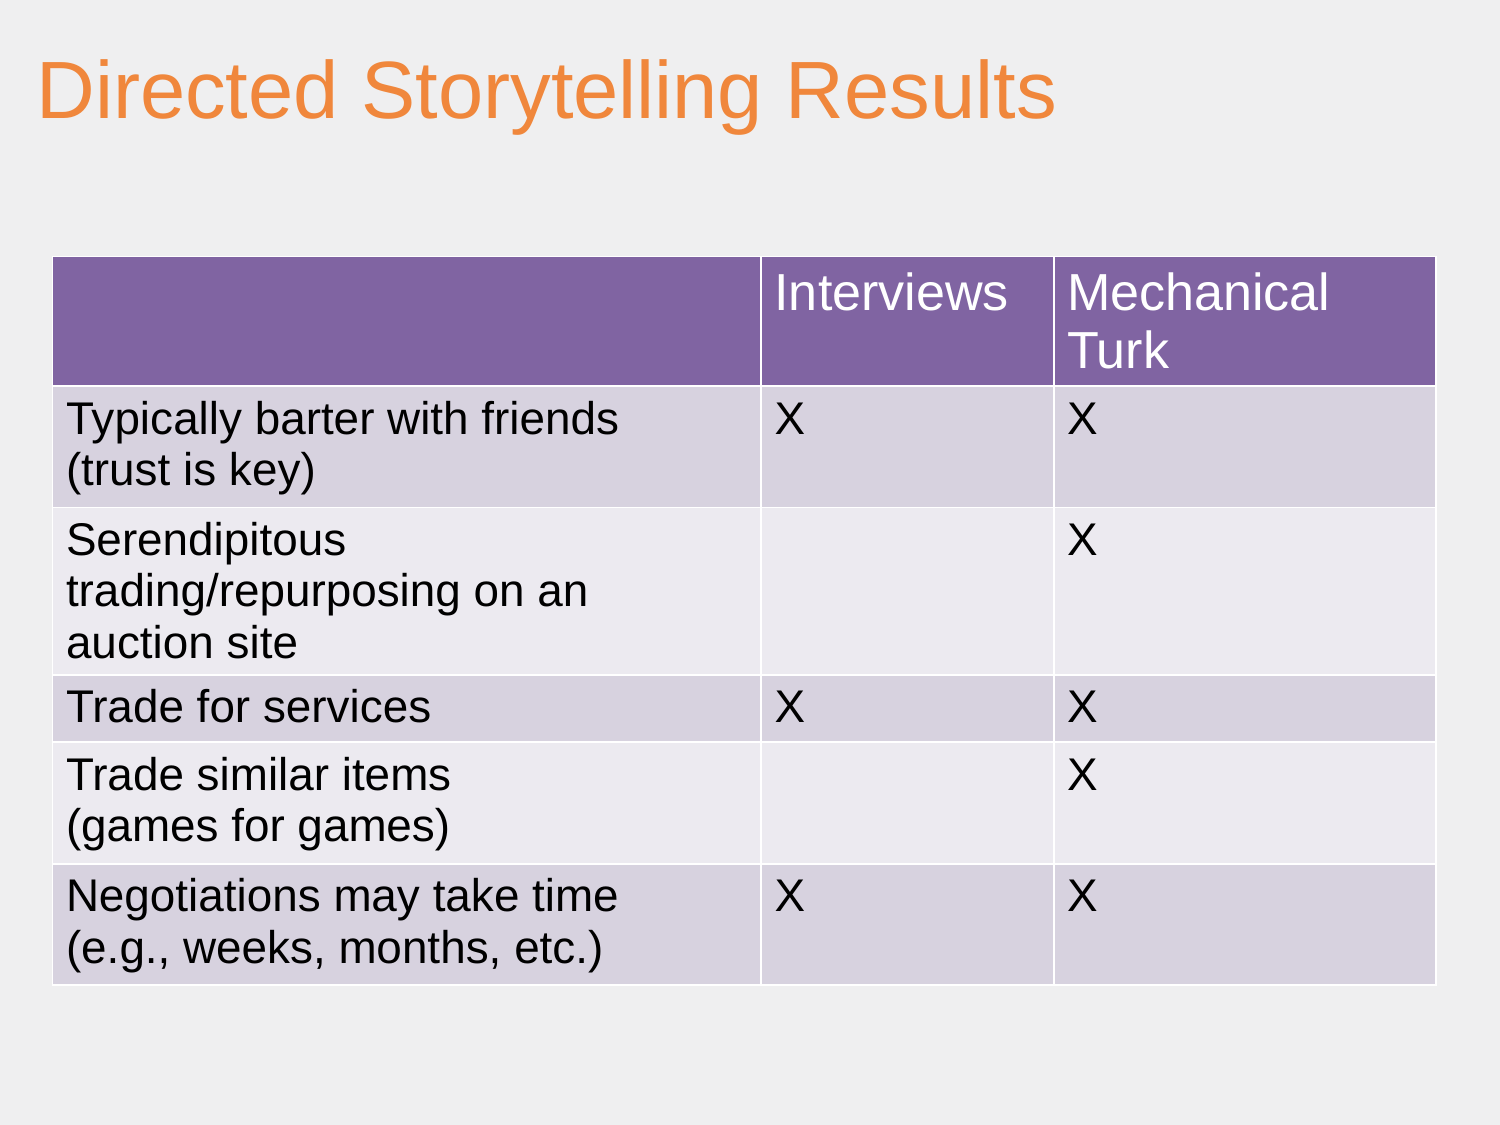

# Directed Storytelling Results
|  | Interviews | Mechanical Turk |
| --- | --- | --- |
| Typically barter with friends (trust is key) | X | X |
| Serendipitous trading/repurposing on an auction site |  | X |
| Trade for services | X | X |
| Trade similar items (games for games) |  | X |
| Negotiations may take time (e.g., weeks, months, etc.) | X | X |